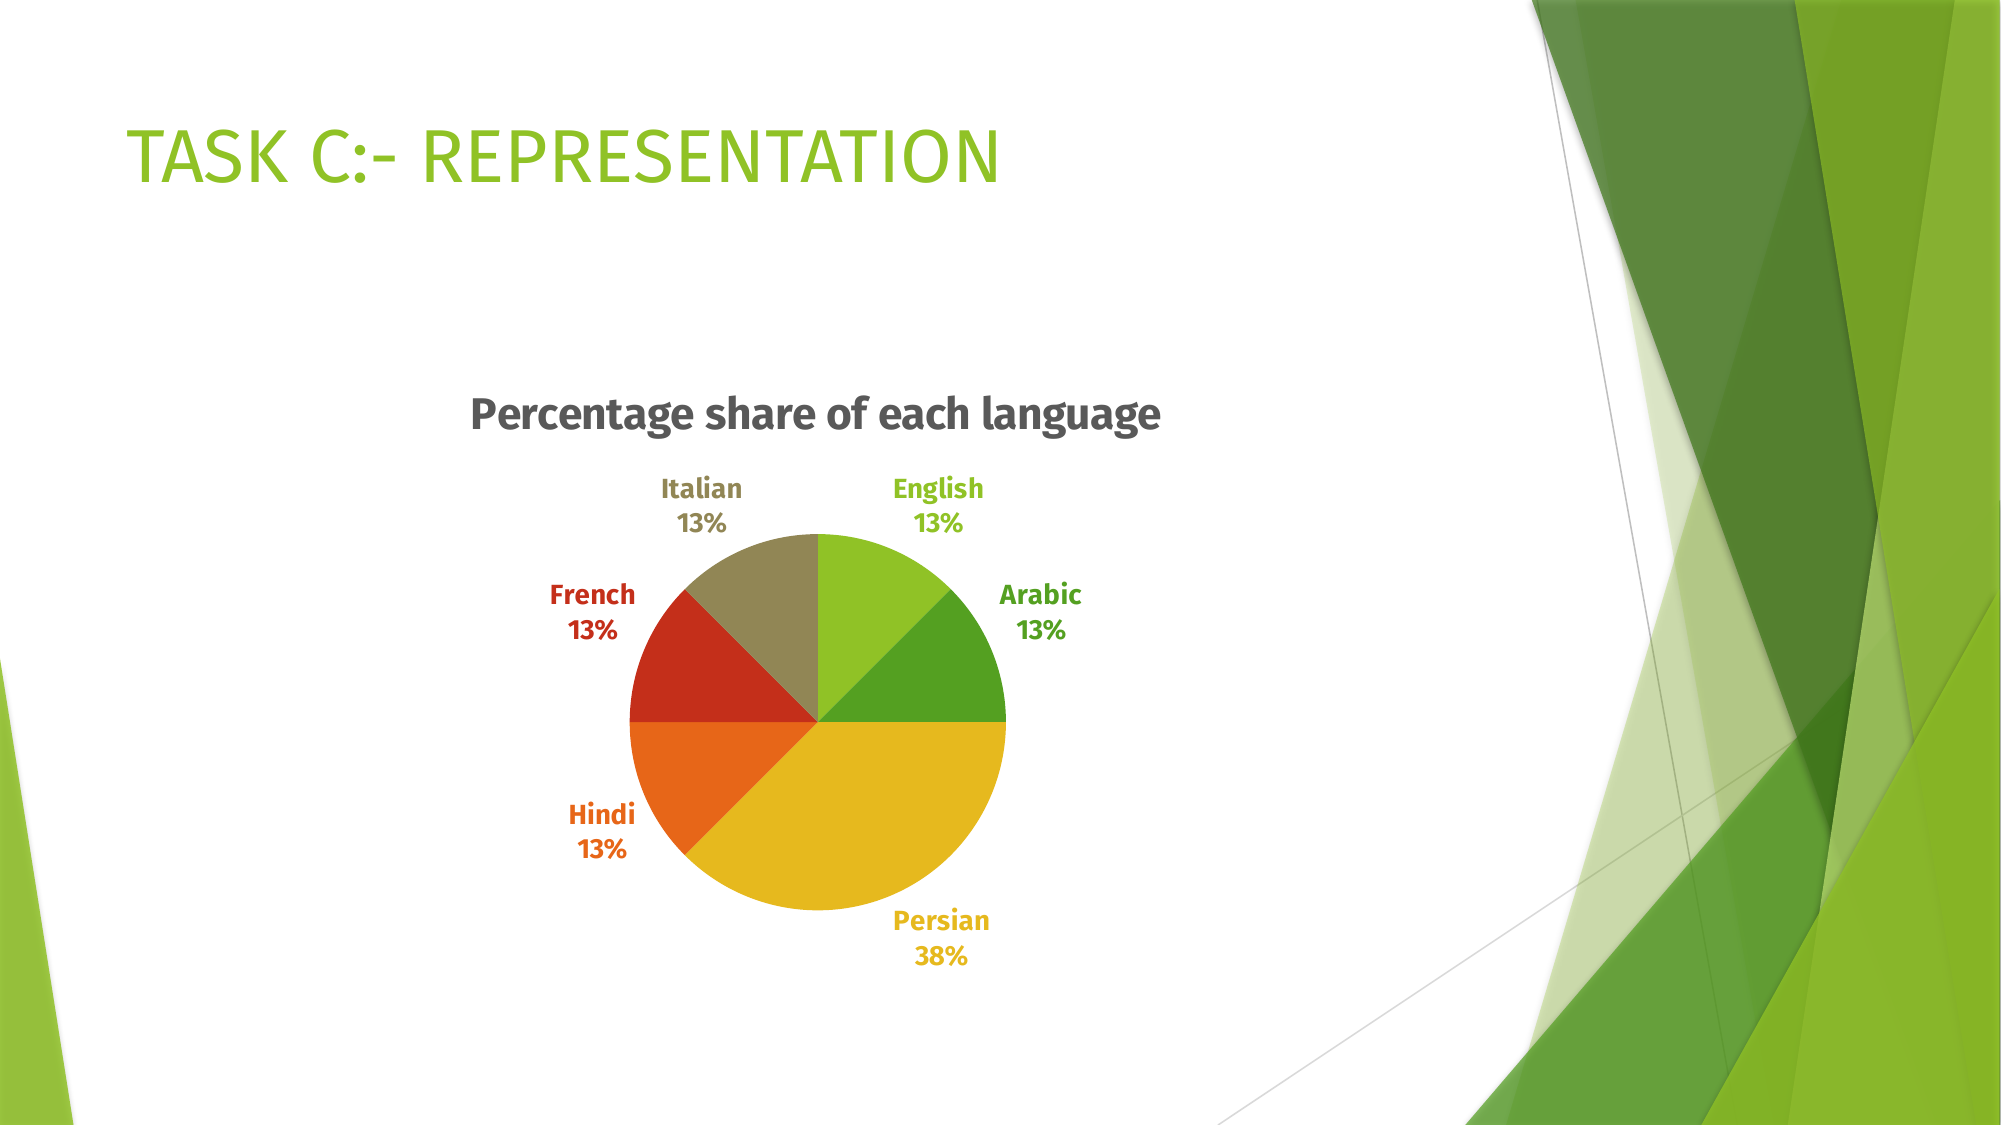

# TASK C:- REPRESENTATION

### Chart: Percentage share of each language

| Category | percentage_share_of_each_language |
|---|---|
| English | 12.5 |
| Arabic | 12.5 |
| Persian | 37.5 |
| Hindi | 12.5 |
| French | 12.5 |
| Italian | 12.5 |